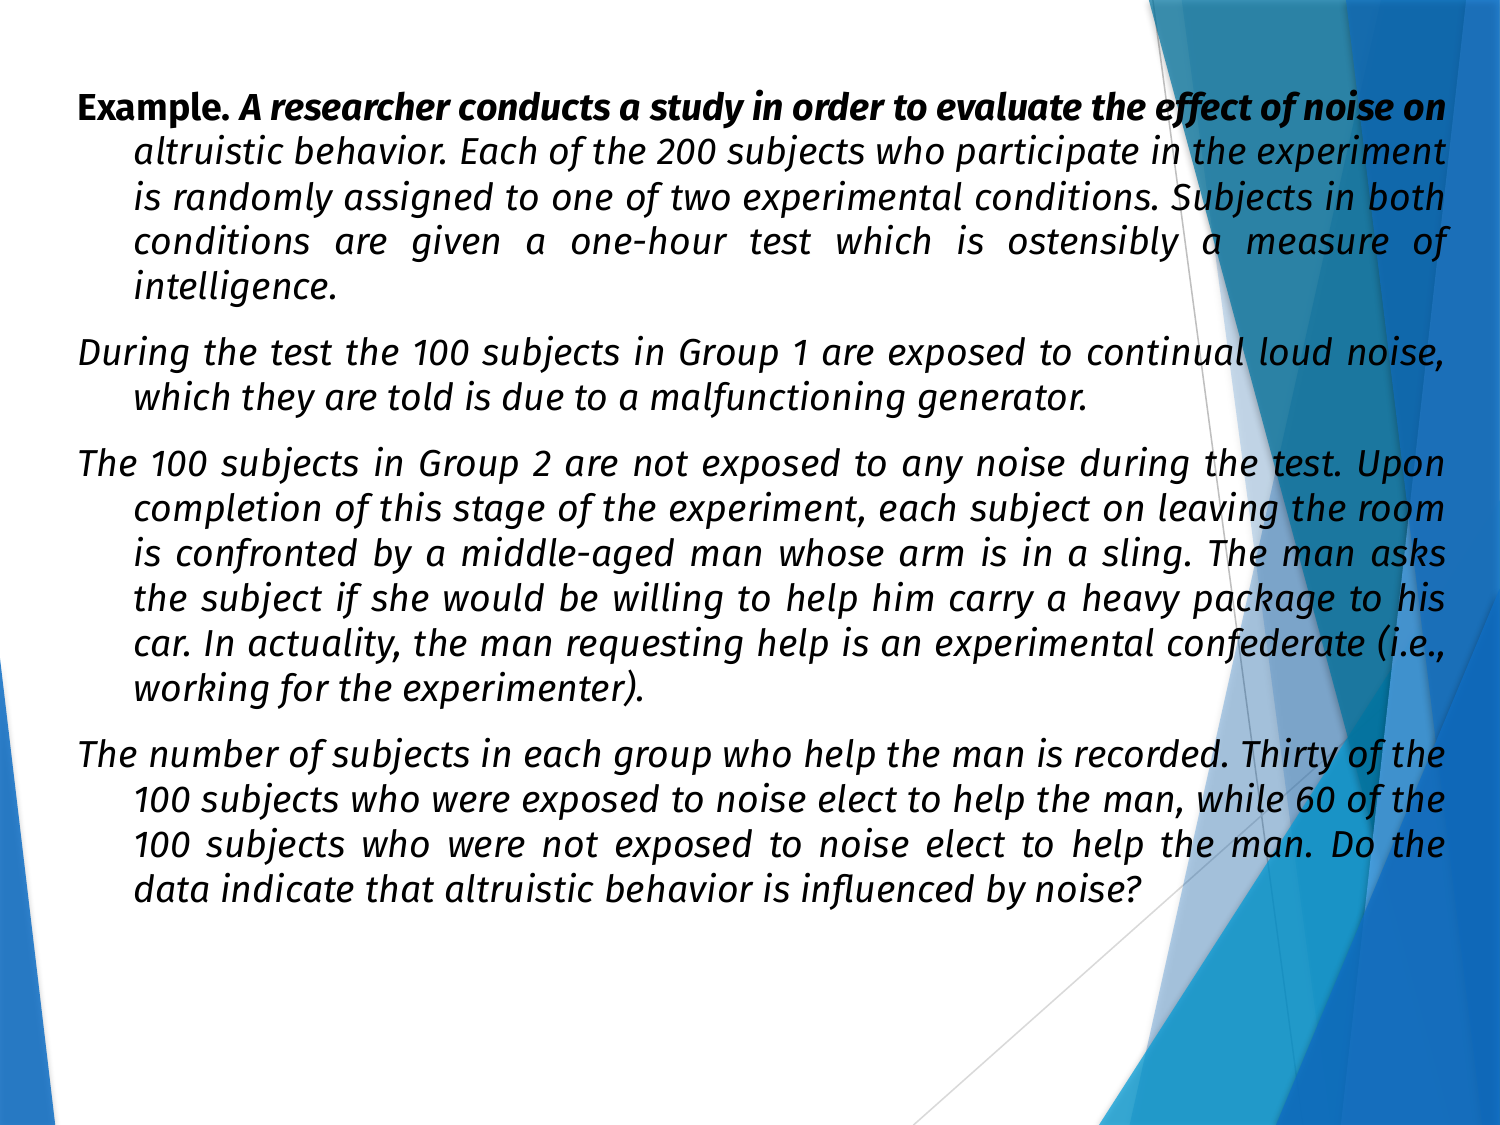

Example. A researcher conducts a study in order to evaluate the effect of noise on altruistic behavior. Each of the 200 subjects who participate in the experiment is randomly assigned to one of two experimental conditions. Subjects in both conditions are given a one-hour test which is ostensibly a measure of intelligence.
During the test the 100 subjects in Group 1 are exposed to continual loud noise, which they are told is due to a malfunctioning generator.
The 100 subjects in Group 2 are not exposed to any noise during the test. Upon completion of this stage of the experiment, each subject on leaving the room is confronted by a middle-aged man whose arm is in a sling. The man asks the subject if she would be willing to help him carry a heavy package to his car. In actuality, the man requesting help is an experimental confederate (i.e., working for the experimenter).
The number of subjects in each group who help the man is recorded. Thirty of the 100 subjects who were exposed to noise elect to help the man, while 60 of the 100 subjects who were not exposed to noise elect to help the man. Do the data indicate that altruistic behavior is influenced by noise?